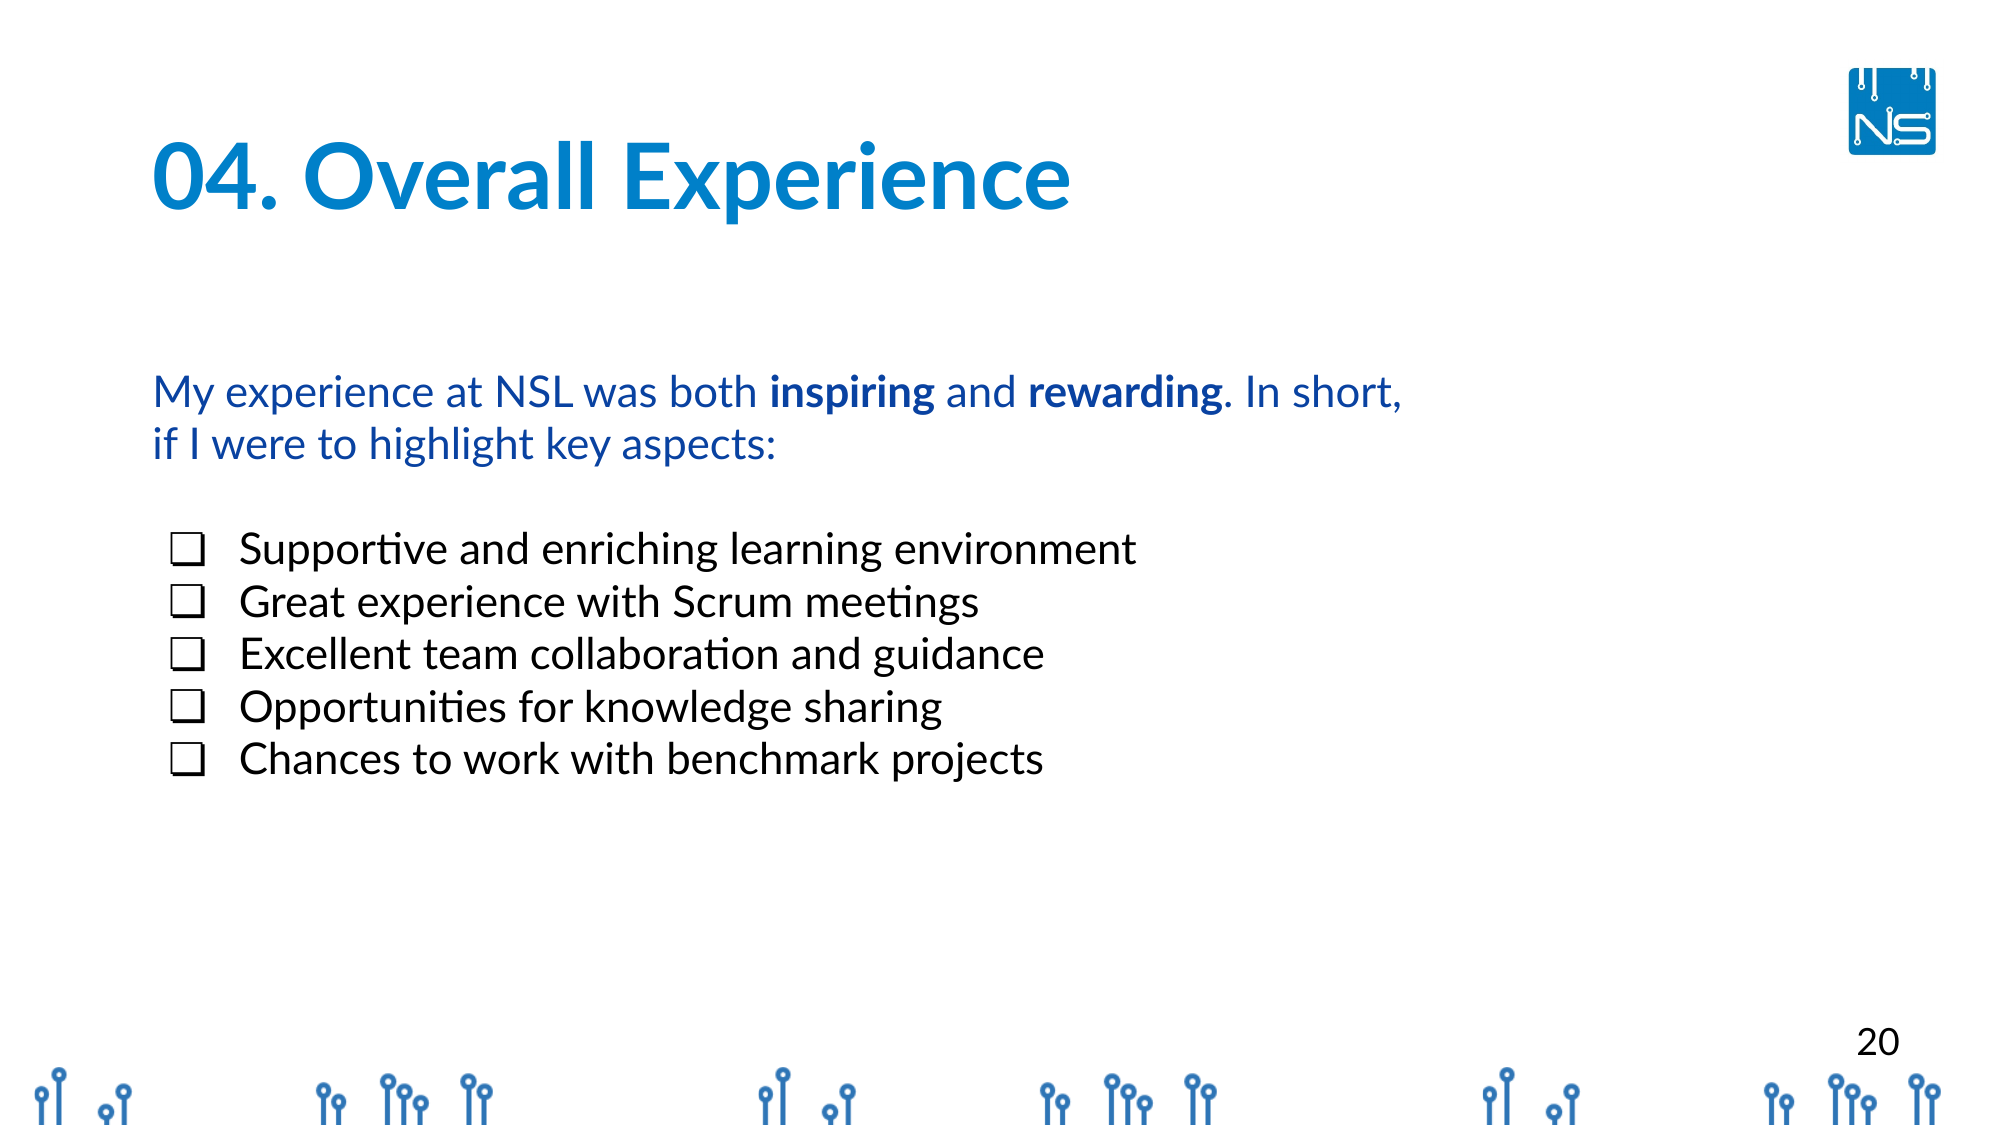

# 04. Overall Experience
My experience at NSL was both inspiring and rewarding. In short, if I were to highlight key aspects:

 Supportive and enriching learning environment
 Great experience with Scrum meetings
 Excellent team collaboration and guidance
 Opportunities for knowledge sharing
 Chances to work with benchmark projects
20